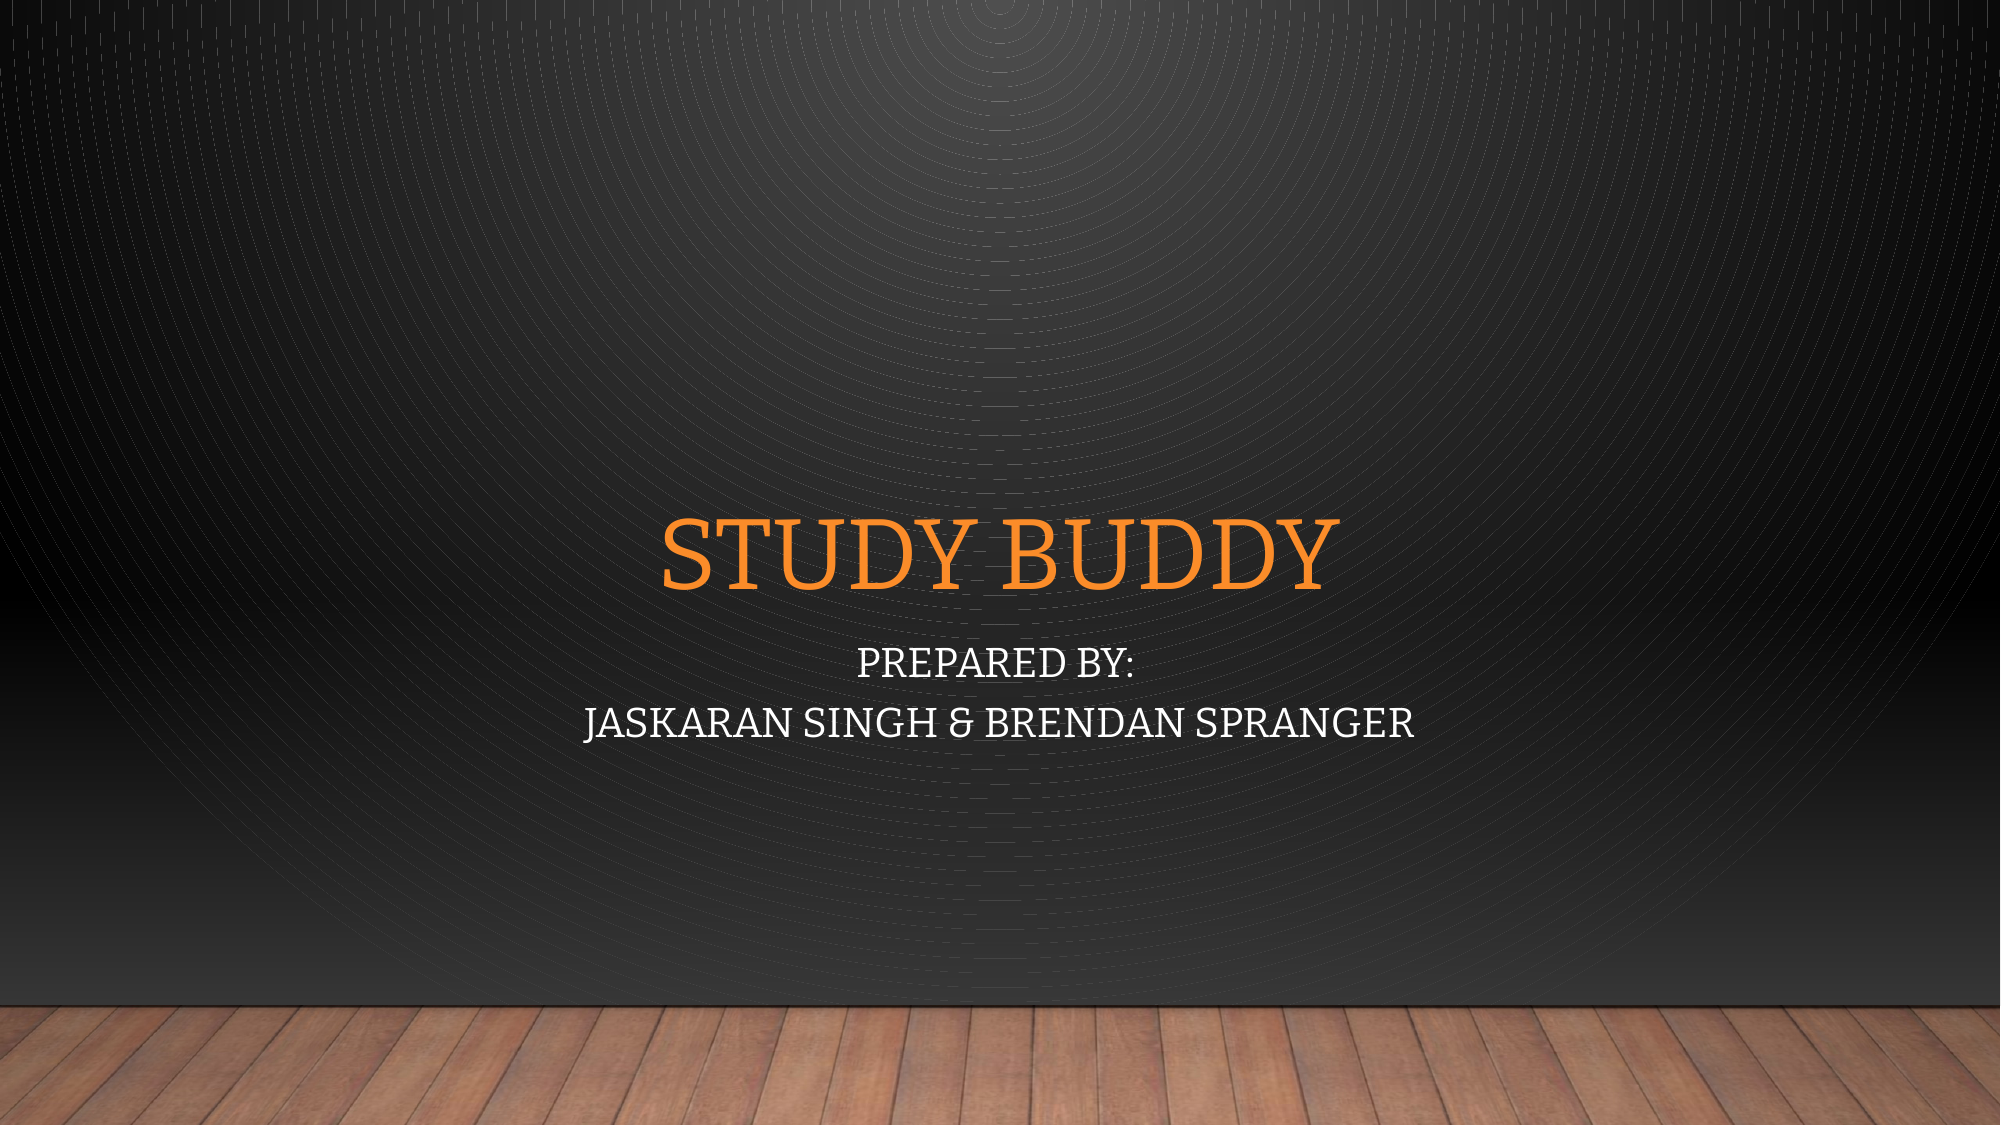

# Study Buddy
Prepared by:
Jaskaran Singh & Brendan Spranger